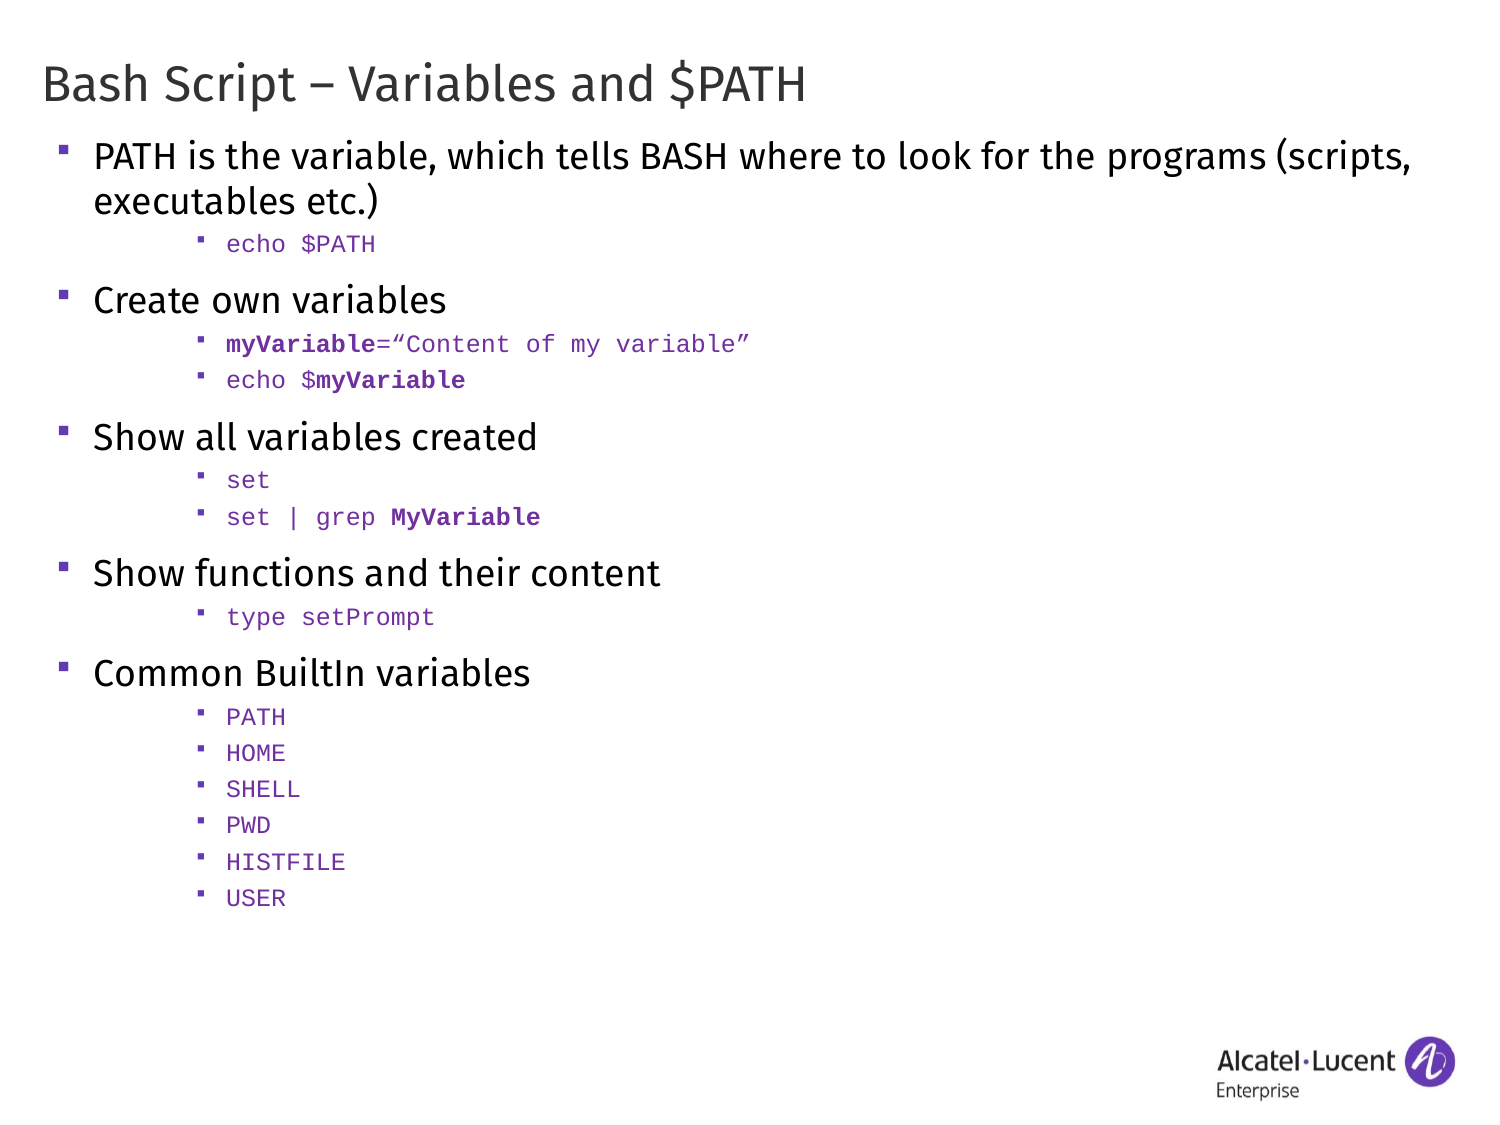

# Bash Script – Variables and $PATH
PATH is the variable, which tells BASH where to look for the programs (scripts, executables etc.)
echo $PATH
Create own variables
myVariable=“Content of my variable”
echo $myVariable
Show all variables created
set
set | grep MyVariable
Show functions and their content
type setPrompt
Common BuiltIn variables
PATH
HOME
SHELL
PWD
HISTFILE
USER